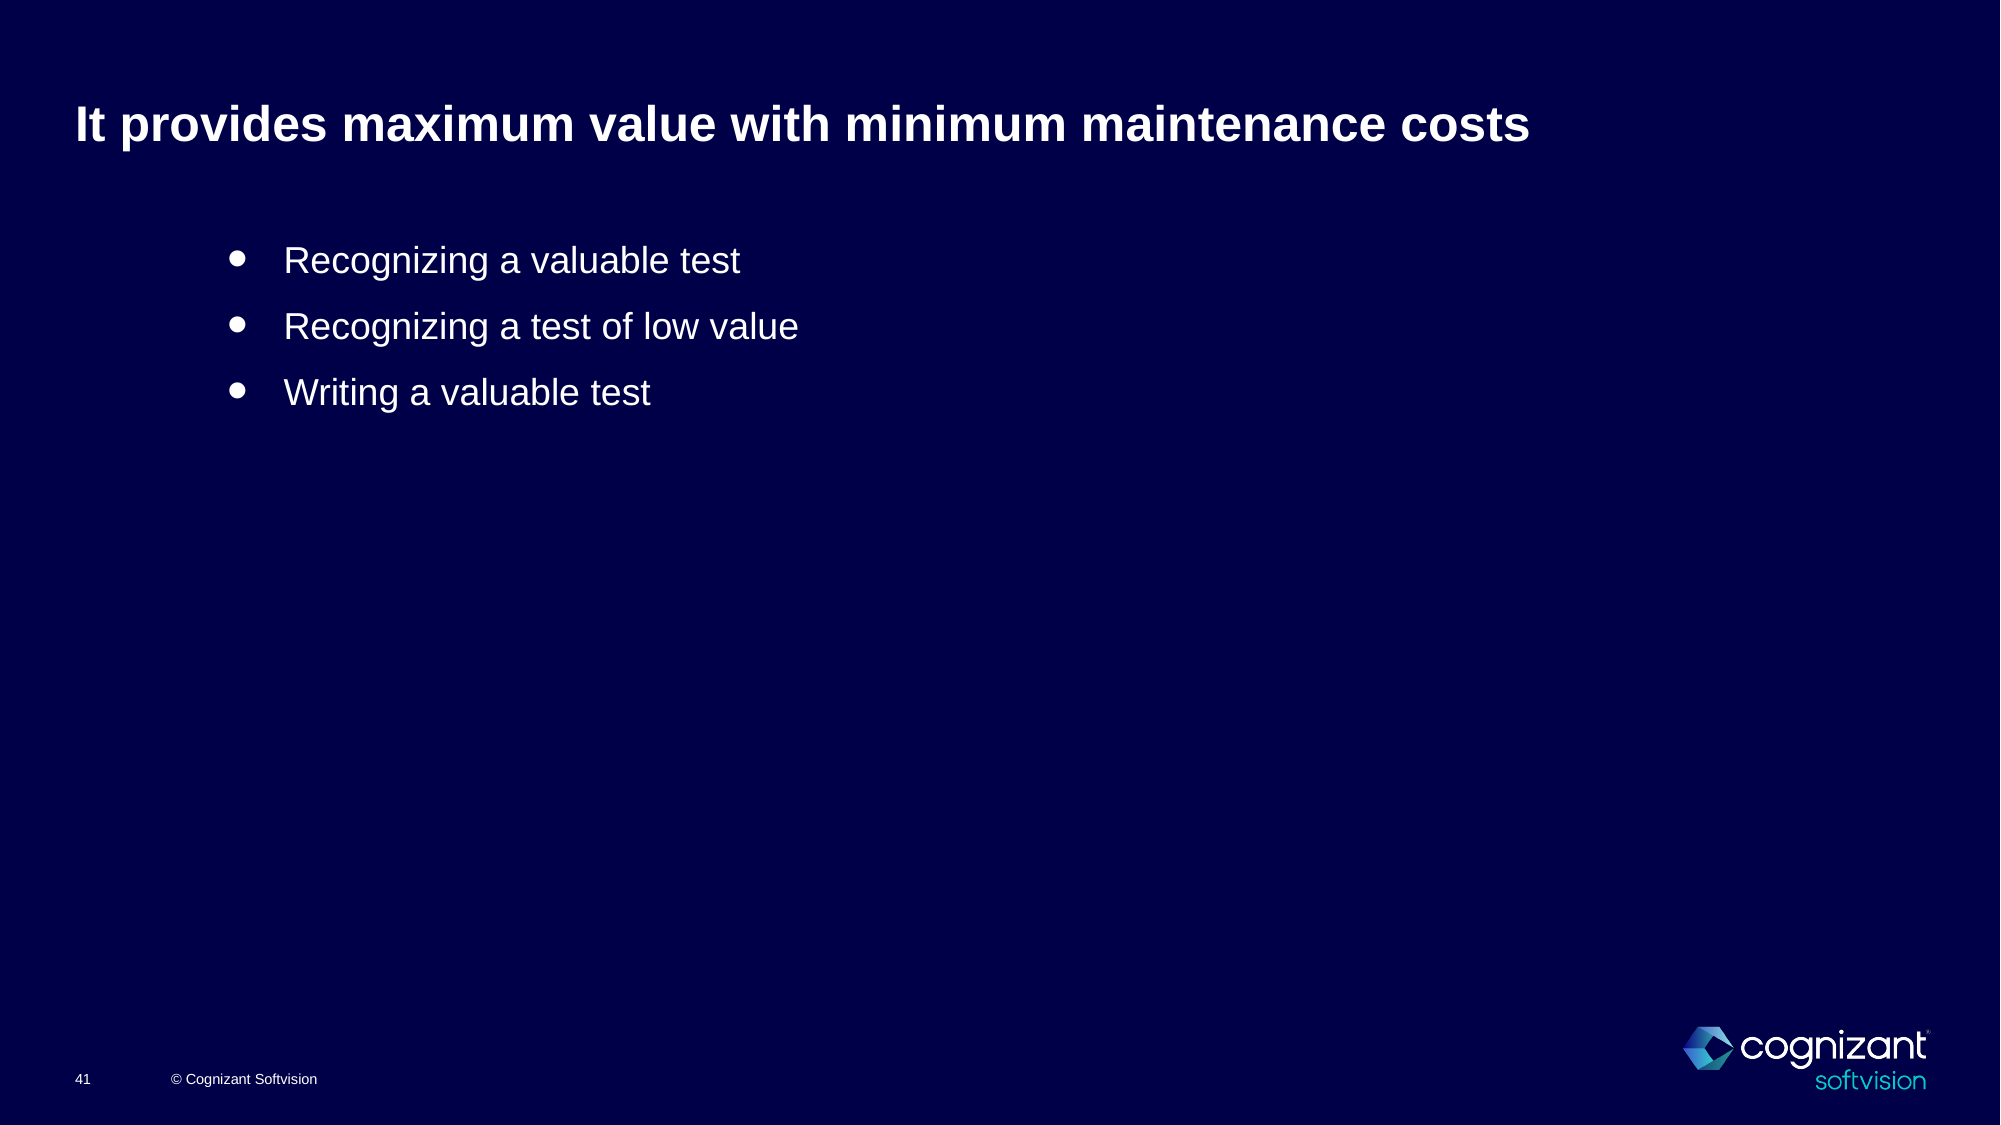

# It provides maximum value with minimum maintenance costs
Recognizing a valuable test
Recognizing a test of low value
Writing a valuable test

© Cognizant Softvision
41